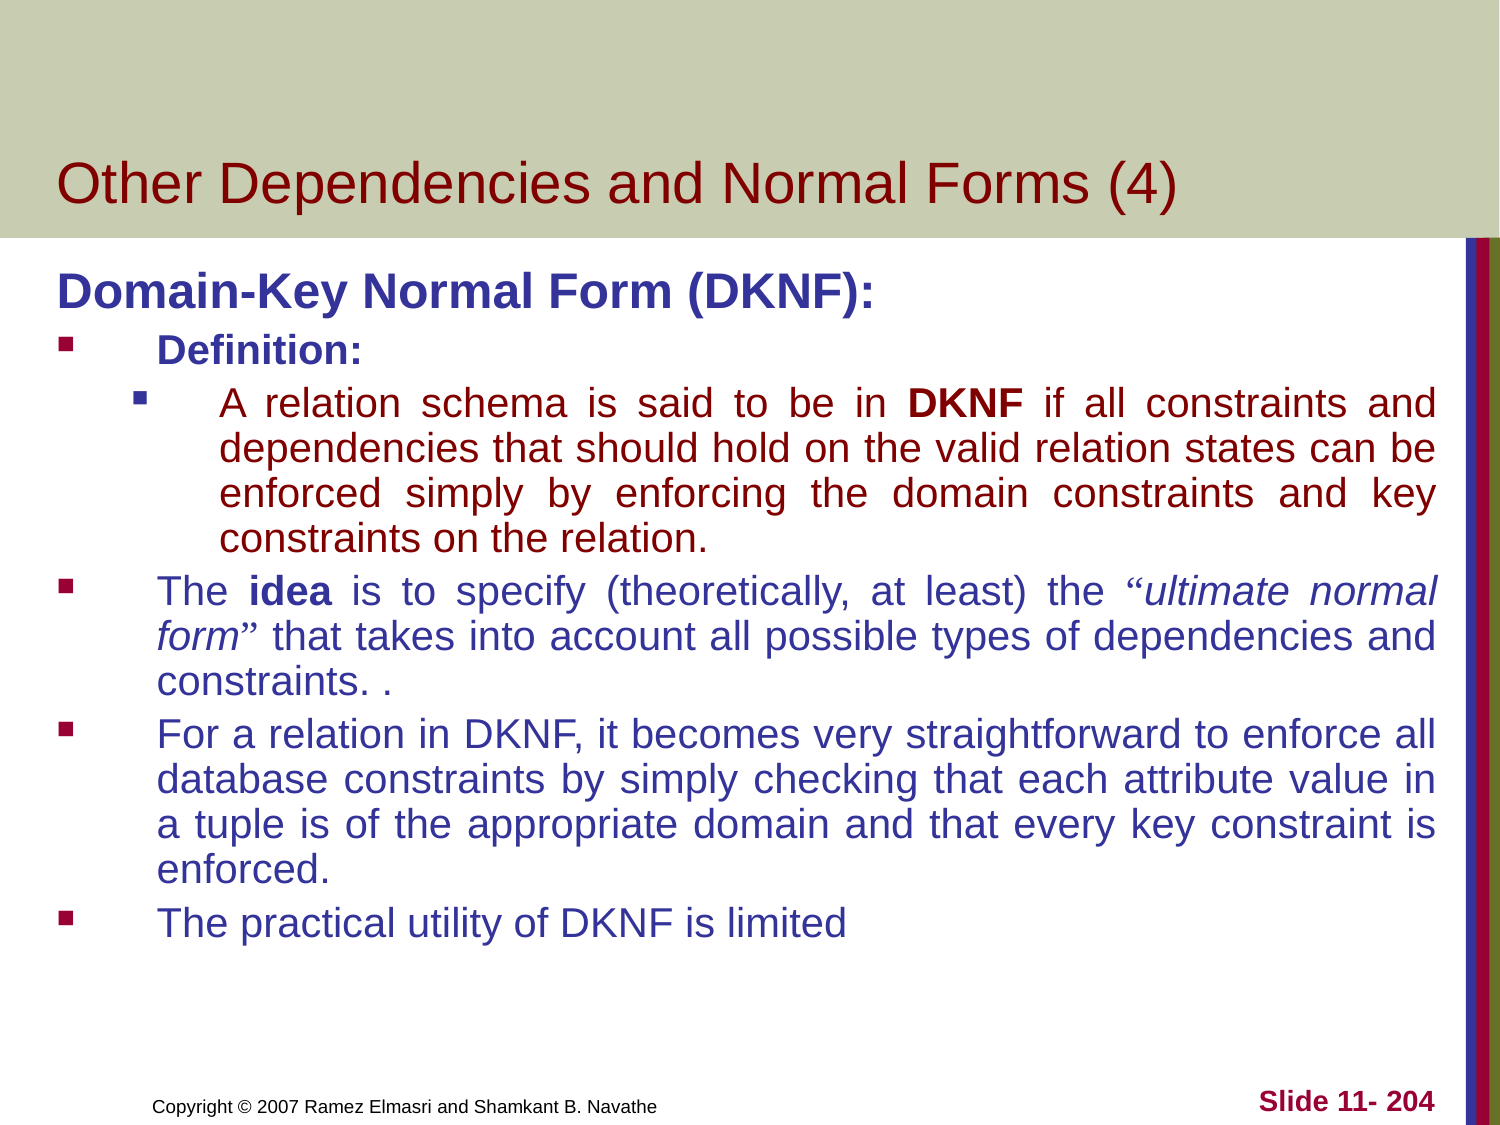

# Other Dependencies and Normal Forms (4)
Domain-Key Normal Form (DKNF):
Definition:
A relation schema is said to be in DKNF if all constraints and dependencies that should hold on the valid relation states can be enforced simply by enforcing the domain constraints and key constraints on the relation.
The idea is to specify (theoretically, at least) the “ultimate normal form” that takes into account all possible types of dependencies and constraints. .
For a relation in DKNF, it becomes very straightforward to enforce all database constraints by simply checking that each attribute value in a tuple is of the appropriate domain and that every key constraint is enforced.
The practical utility of DKNF is limited
Slide 11- 204